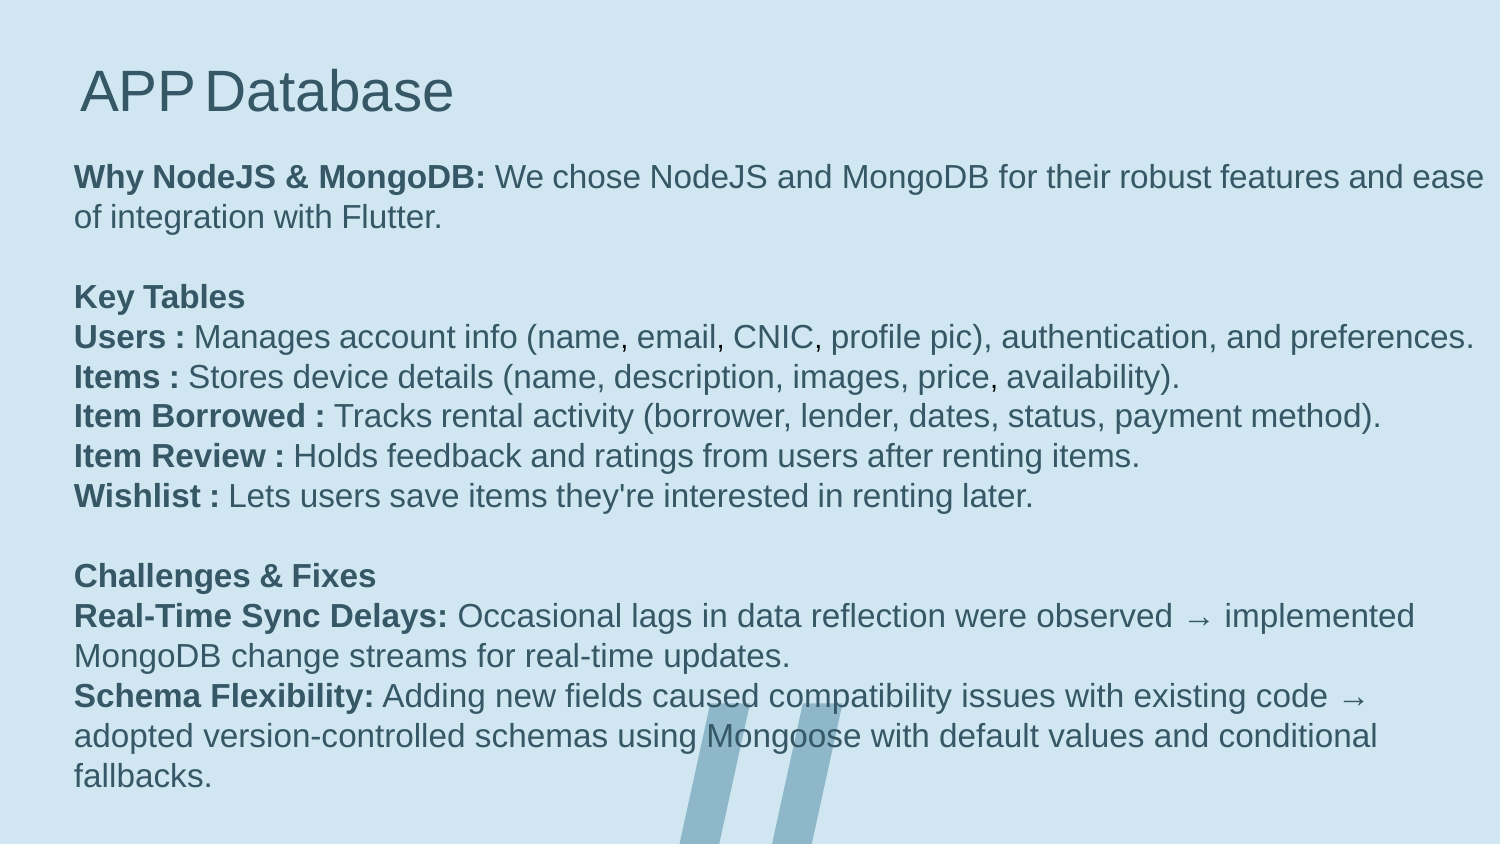

APP Database
Why NodeJS & MongoDB: We chose NodeJS and MongoDB for their robust features and ease of integration with Flutter.

Key Tables
Users : Manages account info (name, email, CNIC, profile pic), authentication, and preferences.
Items : Stores device details (name, description, images, price, availability).
Item Borrowed : Tracks rental activity (borrower, lender, dates, status, payment method).
Item Review : Holds feedback and ratings from users after renting items.
Wishlist : Lets users save items they're interested in renting later.

Challenges & Fixes
Real-Time Sync Delays: Occasional lags in data reflection were observed → implemented MongoDB change streams for real-time updates.
Schema Flexibility: Adding new fields caused compatibility issues with existing code → adopted version-controlled schemas using Mongoose with default values and conditional fallbacks.